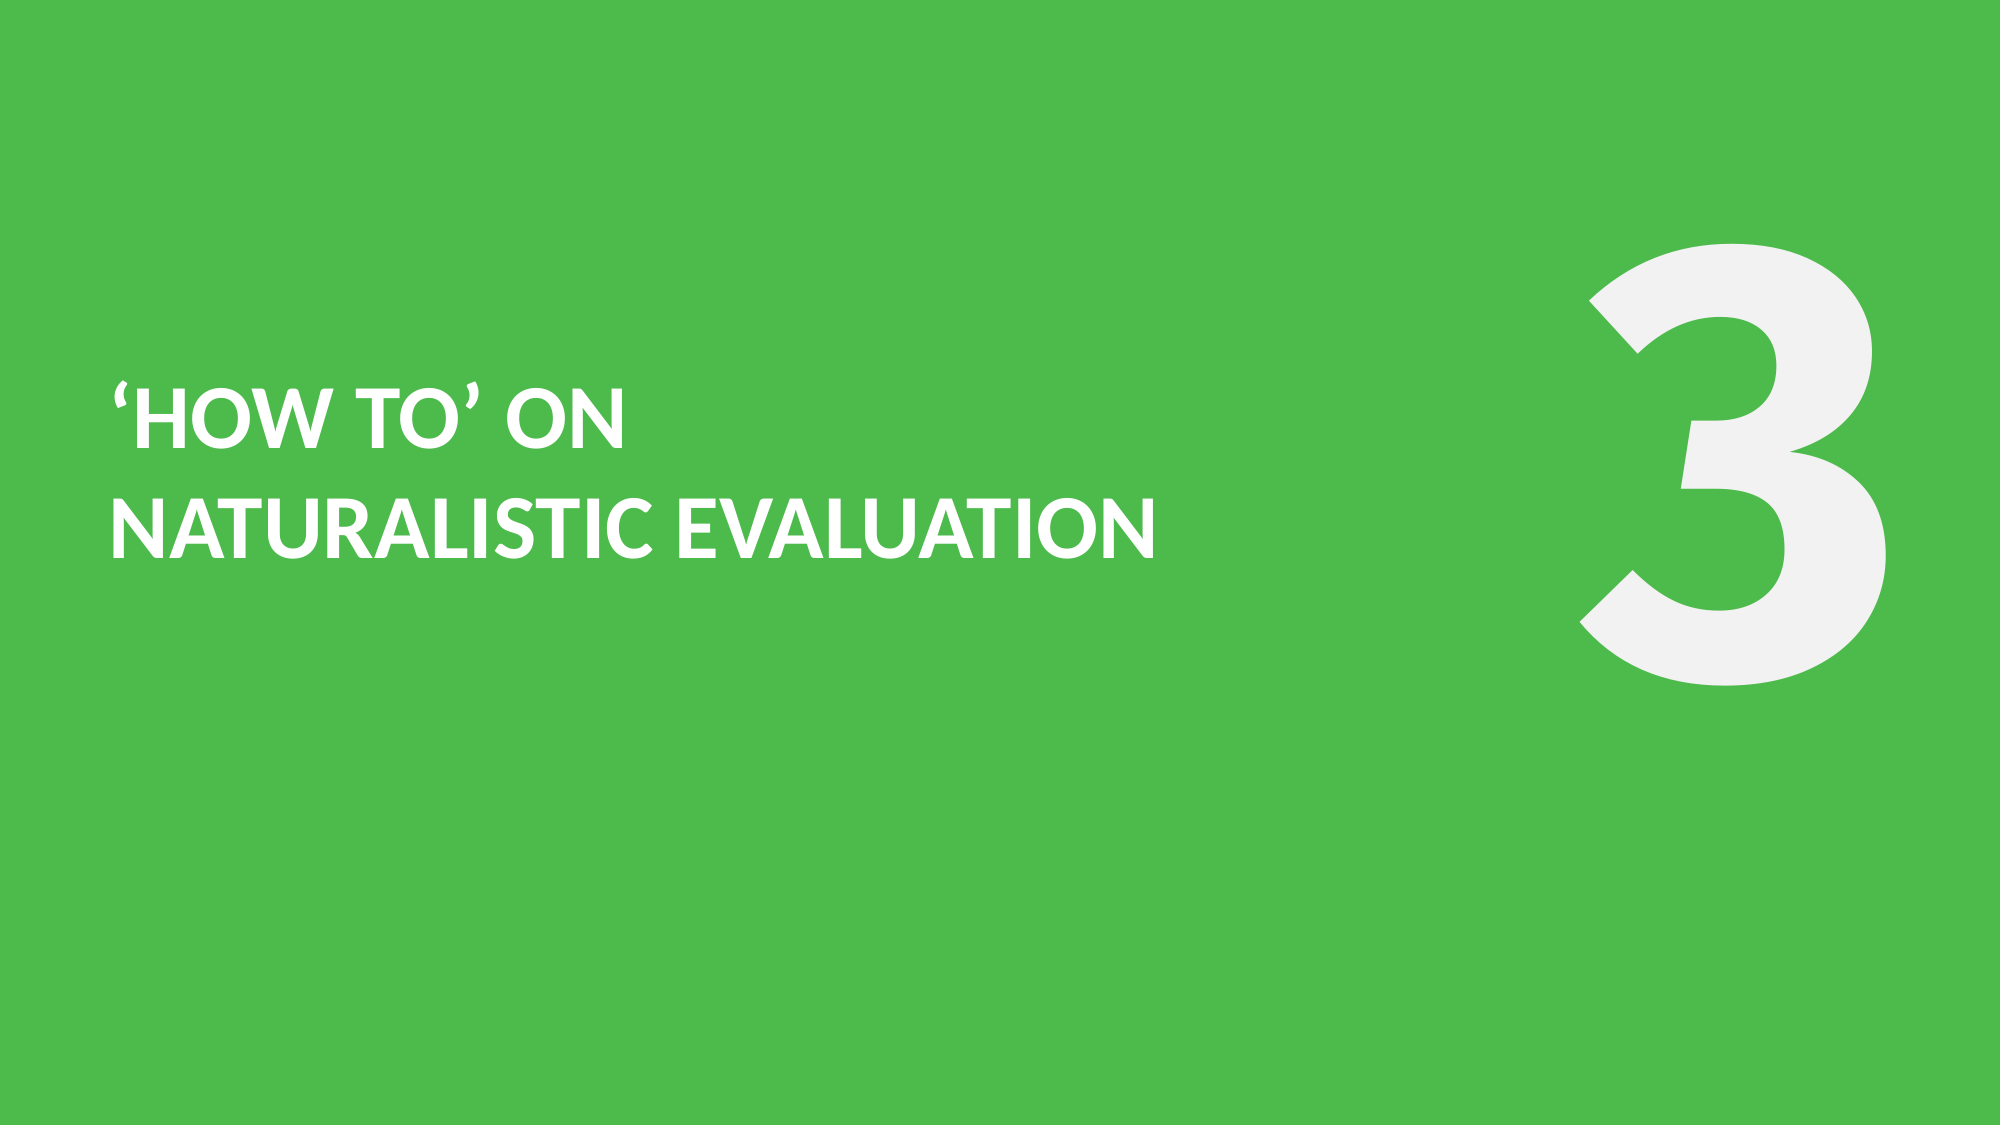

3
# ‘how to’ on NATURALISTIC EVALUATION